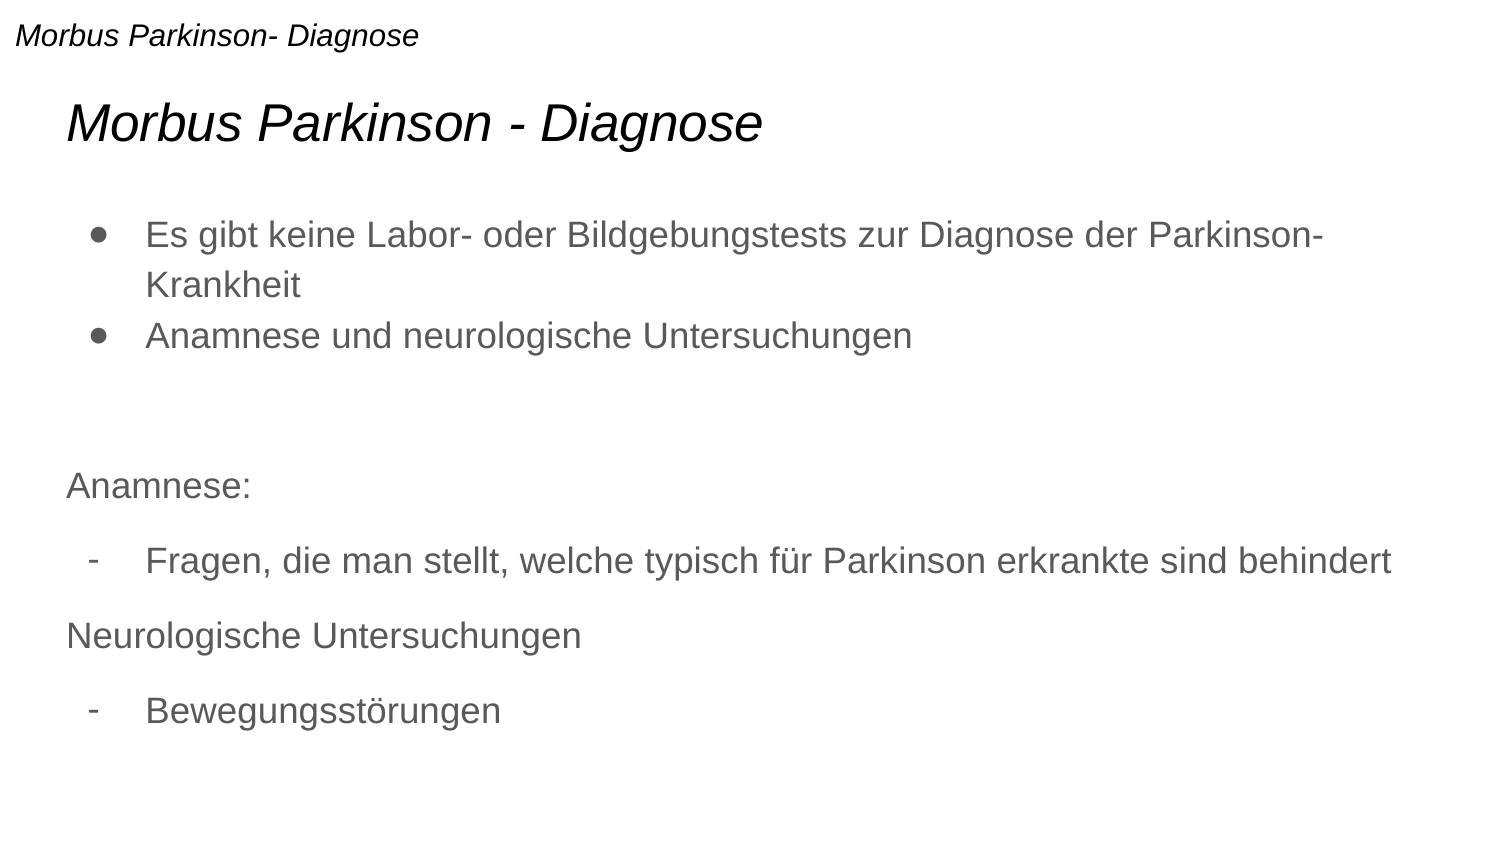

Morbus Parkinson- Diagnose
# Morbus Parkinson - Diagnose
Es gibt keine Labor- oder Bildgebungstests zur Diagnose der Parkinson-Krankheit
Anamnese und neurologische Untersuchungen

Anamnese:
Fragen, die man stellt, welche typisch für Parkinson erkrankte sind behindert
Neurologische Untersuchungen
Bewegungsstörungen